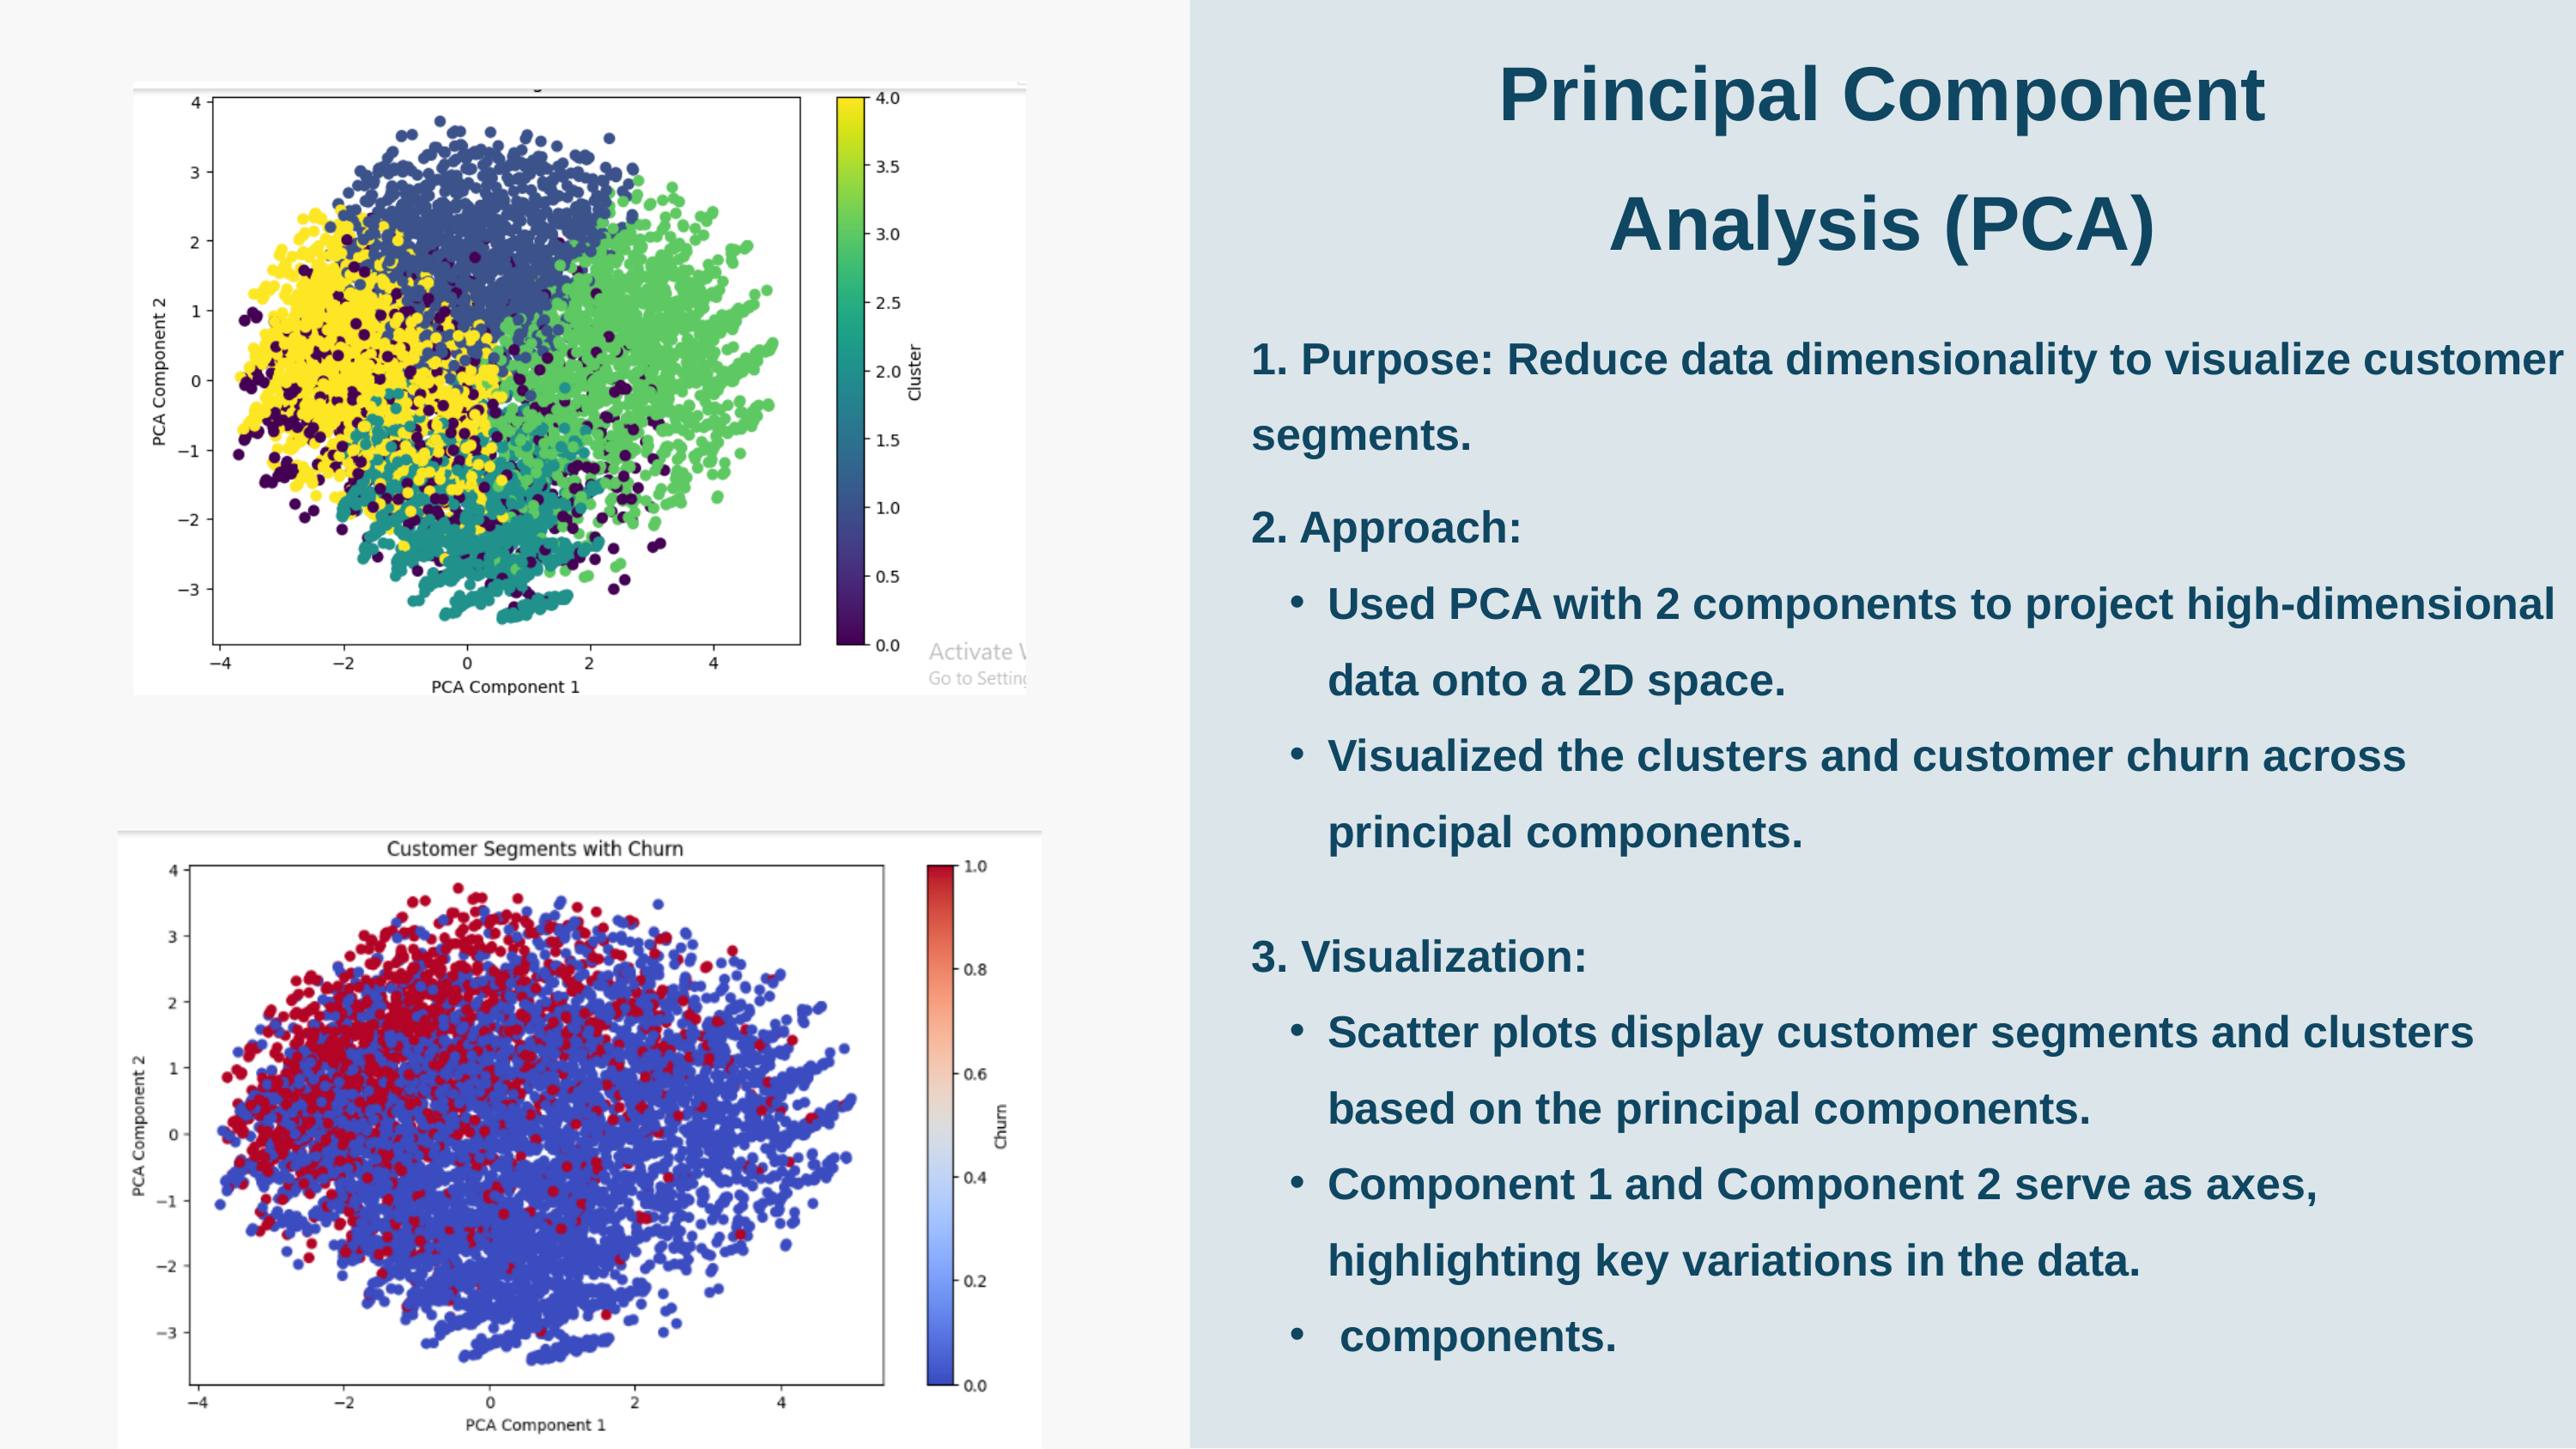

Principal Component Analysis (PCA)

1. Purpose: Reduce data dimensionality to visualize customer segments.
2. Approach:
Used PCA with 2 components to project high-dimensional data onto a 2D space.
Visualized the clusters and customer churn across principal components.

3. Visualization:
Scatter plots display customer segments and clusters based on the principal components.
Component 1 and Component 2 serve as axes, highlighting key variations in the data.
 components.